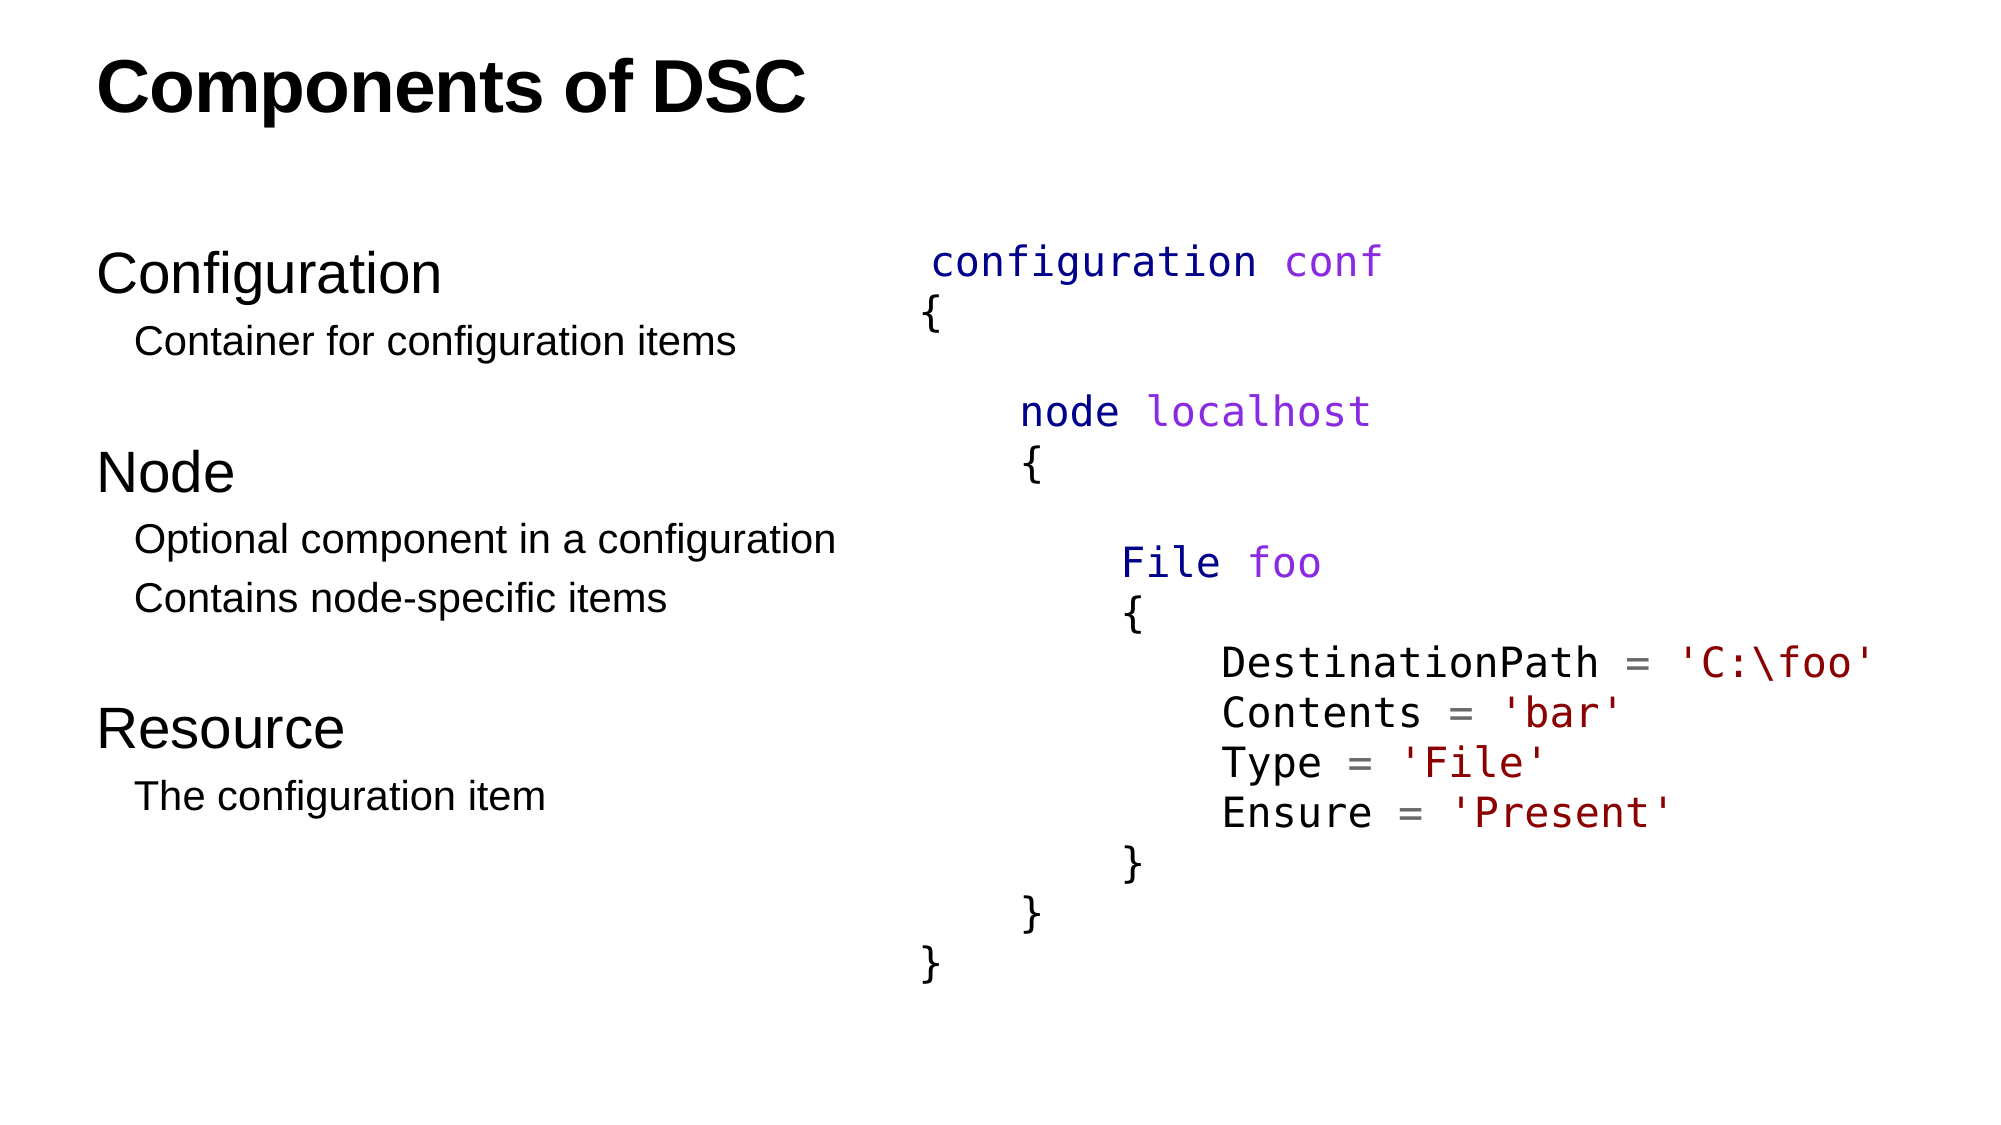

# Components of DSC
Configuration
Container for configuration items

Node
Optional component in a configuration
Contains node-specific items

Resource
The configuration item
 configuration conf
{

    node localhost
    {

        File foo
        {
            DestinationPath = 'C:\foo'
            Contents = 'bar'
            Type = 'File'
            Ensure = 'Present'
        }
    }
}